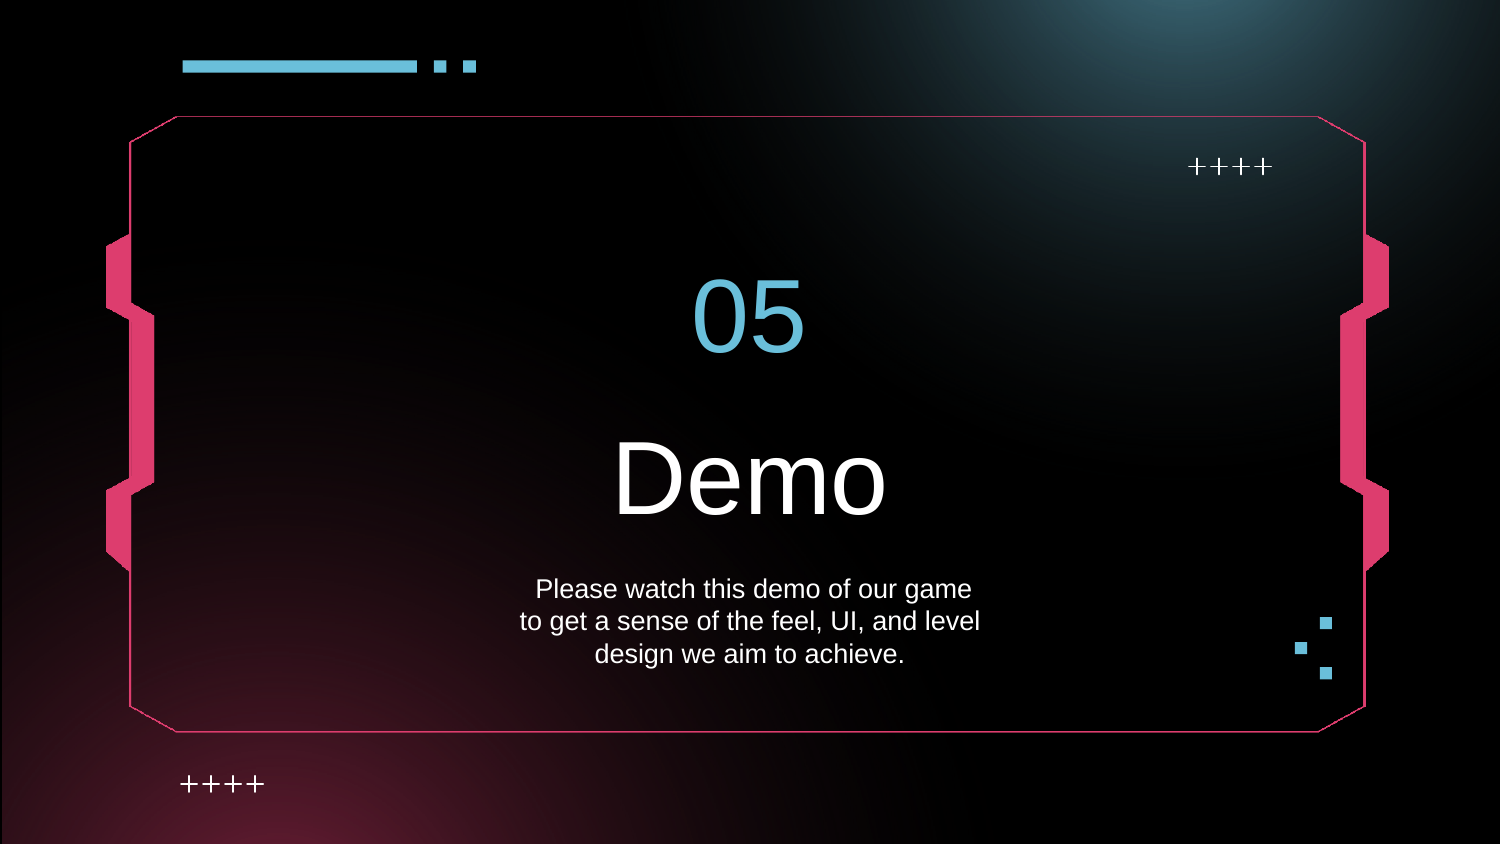

05
# Demo
 Please watch this demo of our game to get a sense of the feel, UI, and level design we aim to achieve.